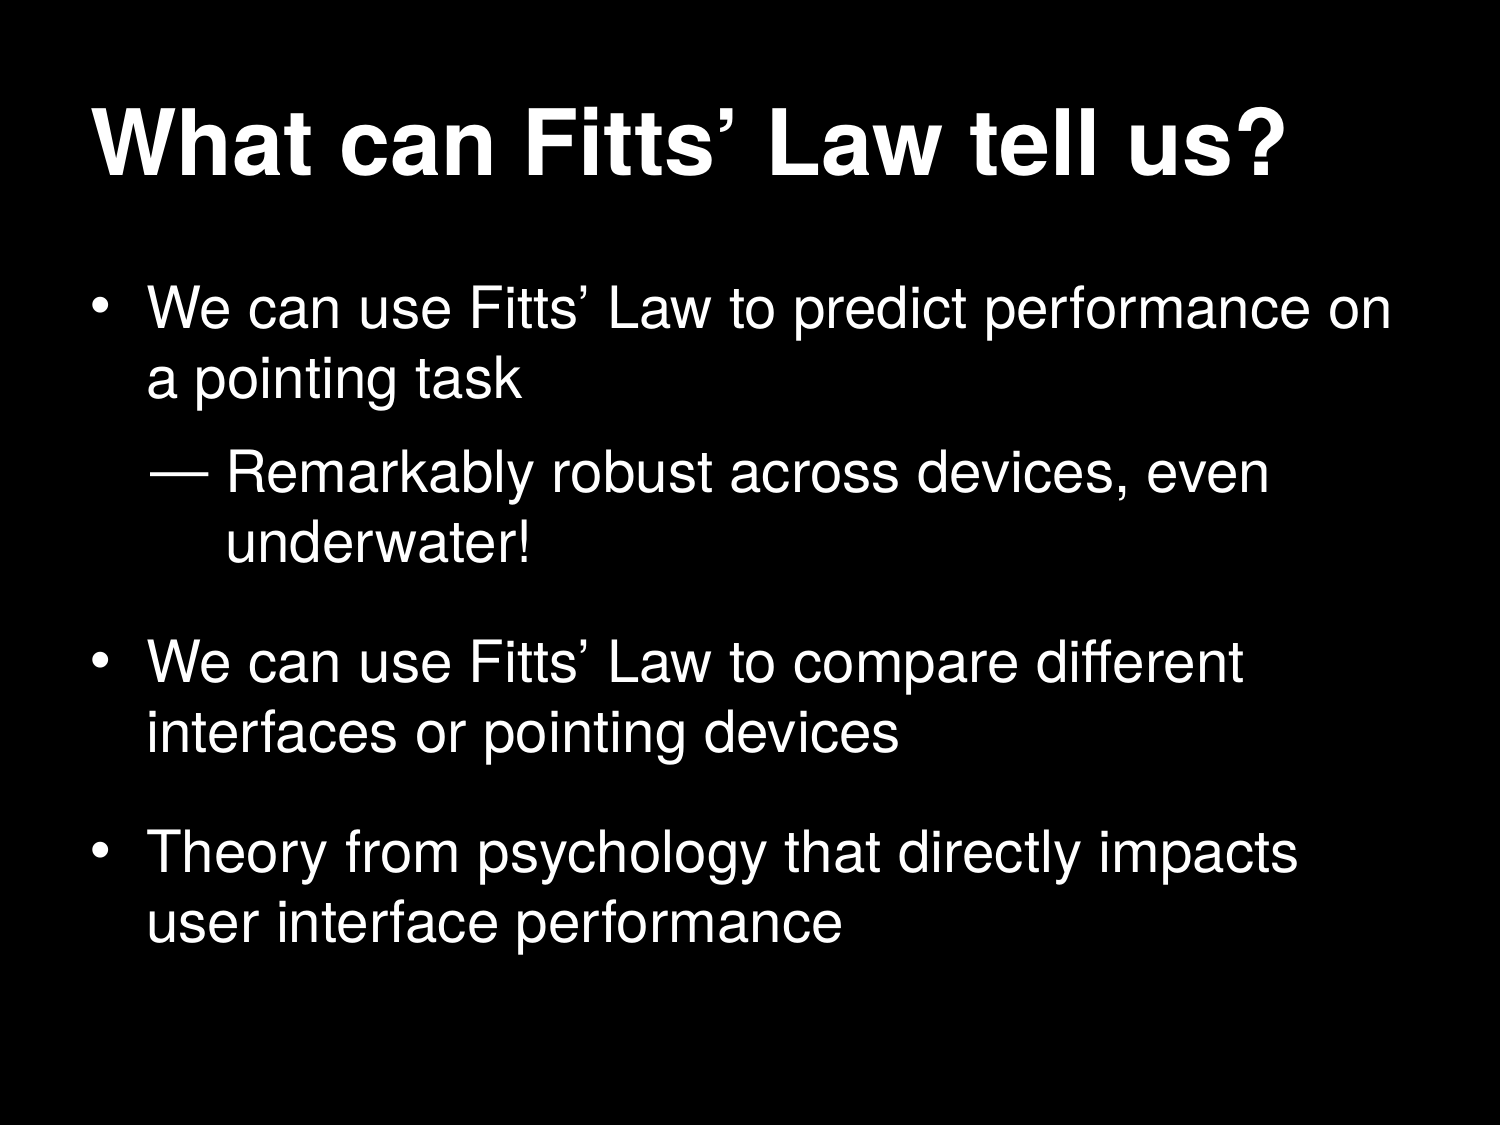

# What can Fitts’ Law tell us?
We can use Fitts’ Law to predict performance on a pointing task
Remarkably robust across devices, even underwater!
We can use Fitts’ Law to compare different interfaces or pointing devices
Theory from psychology that directly impacts user interface performance